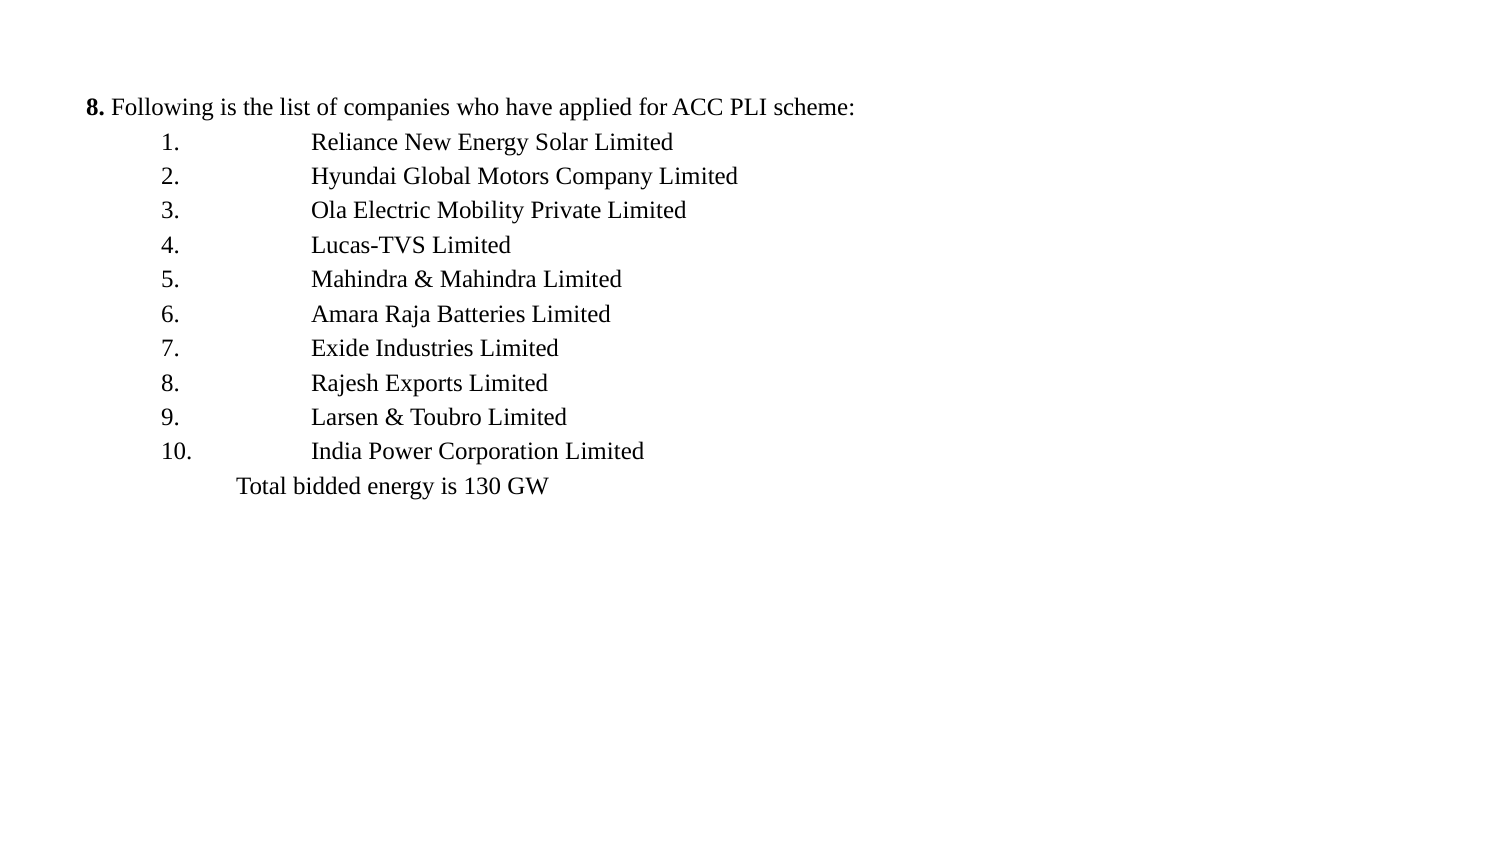

8. Following is the list of companies who have applied for ACC PLI scheme:
1.	Reliance New Energy Solar Limited
2.	Hyundai Global Motors Company Limited
3.	Ola Electric Mobility Private Limited
4.	Lucas-TVS Limited
5.	Mahindra & Mahindra Limited
6.	Amara Raja Batteries Limited
7.	Exide Industries Limited
8.	Rajesh Exports Limited
9.	Larsen & Toubro Limited
10.	India Power Corporation Limited
Total bidded energy is 130 GW